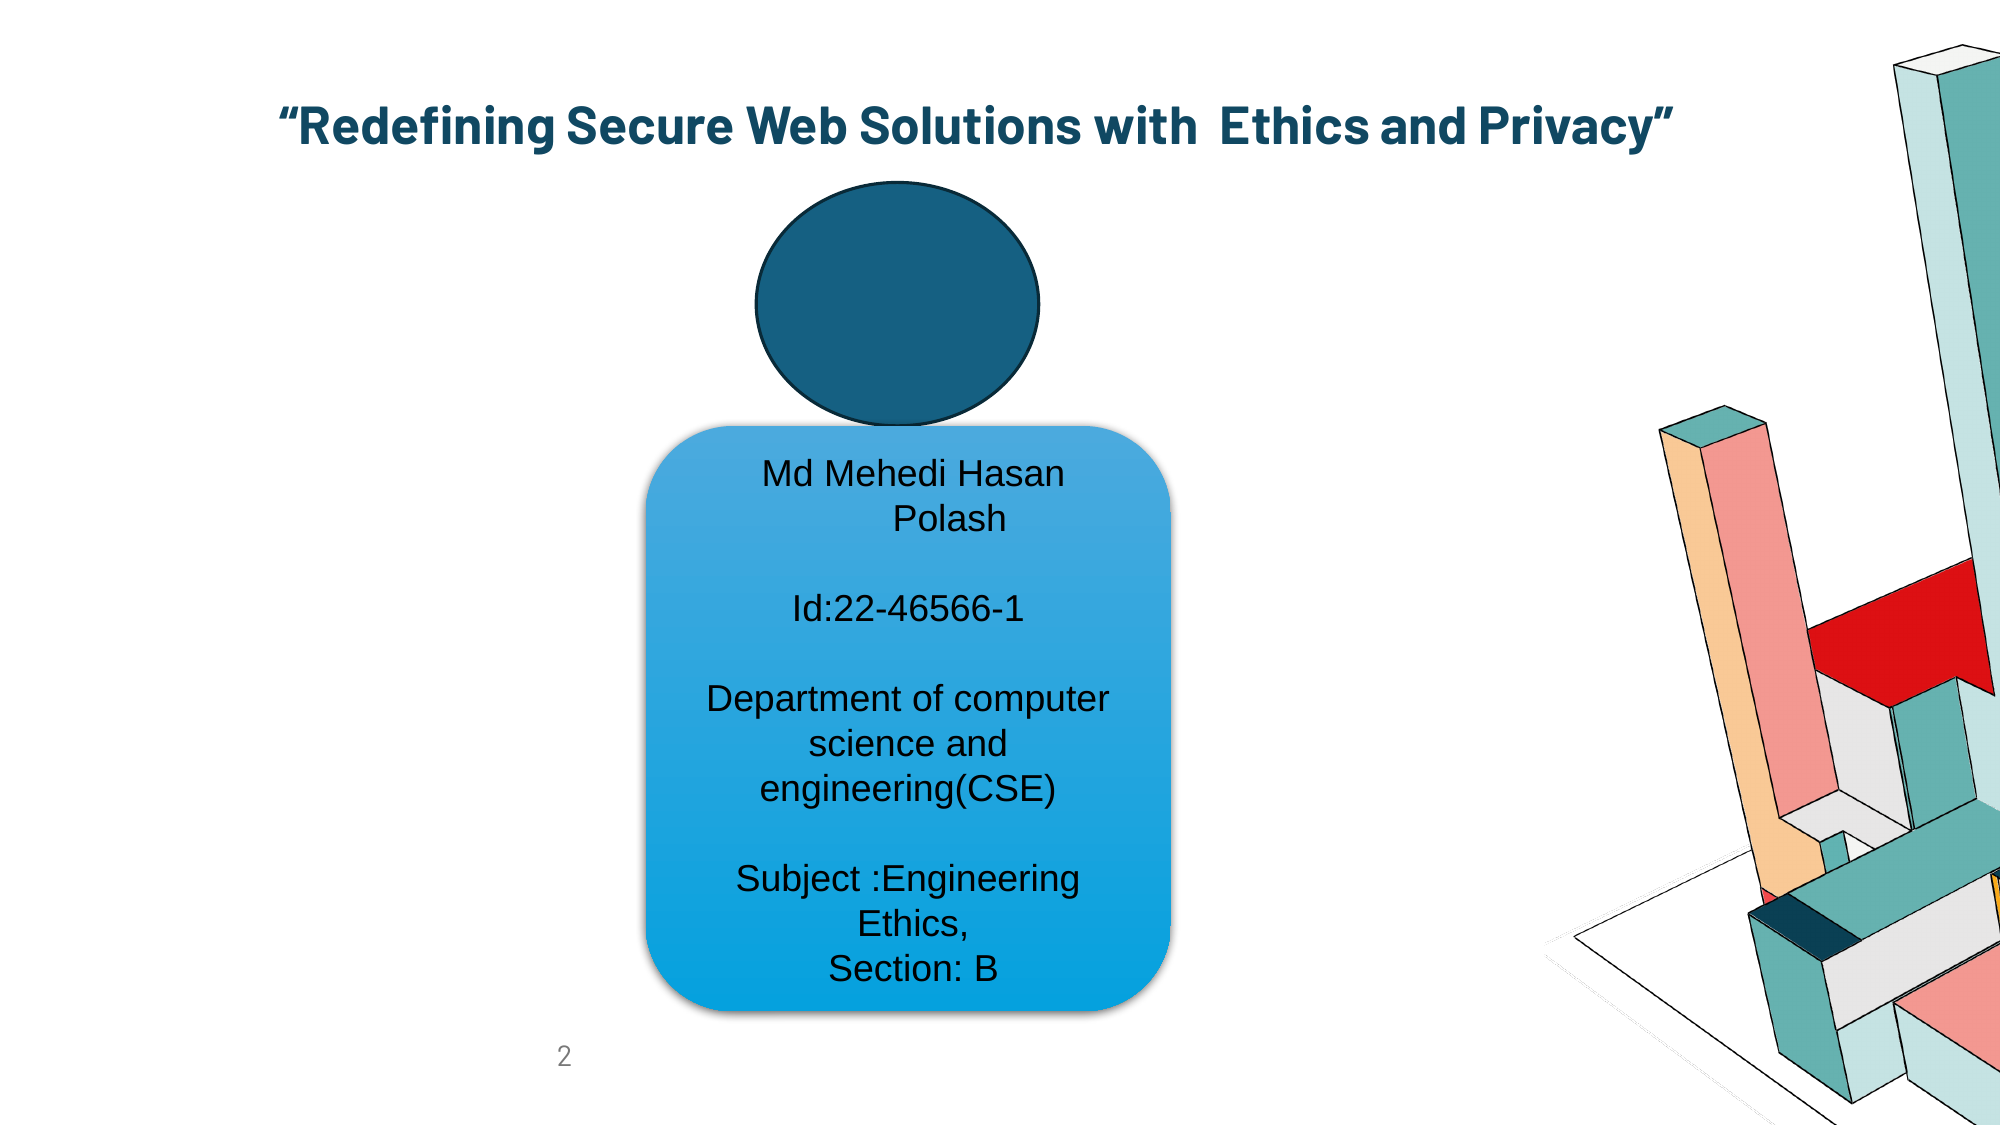

# “Redefining Secure Web Solutions with  Ethics and Privacy”

       Md Mehedi Hasan               Polash
Id:22-46566-1
Department of computer science and engineering(CSE)

Subject :Engineering
 Ethics,
 Section: B

2